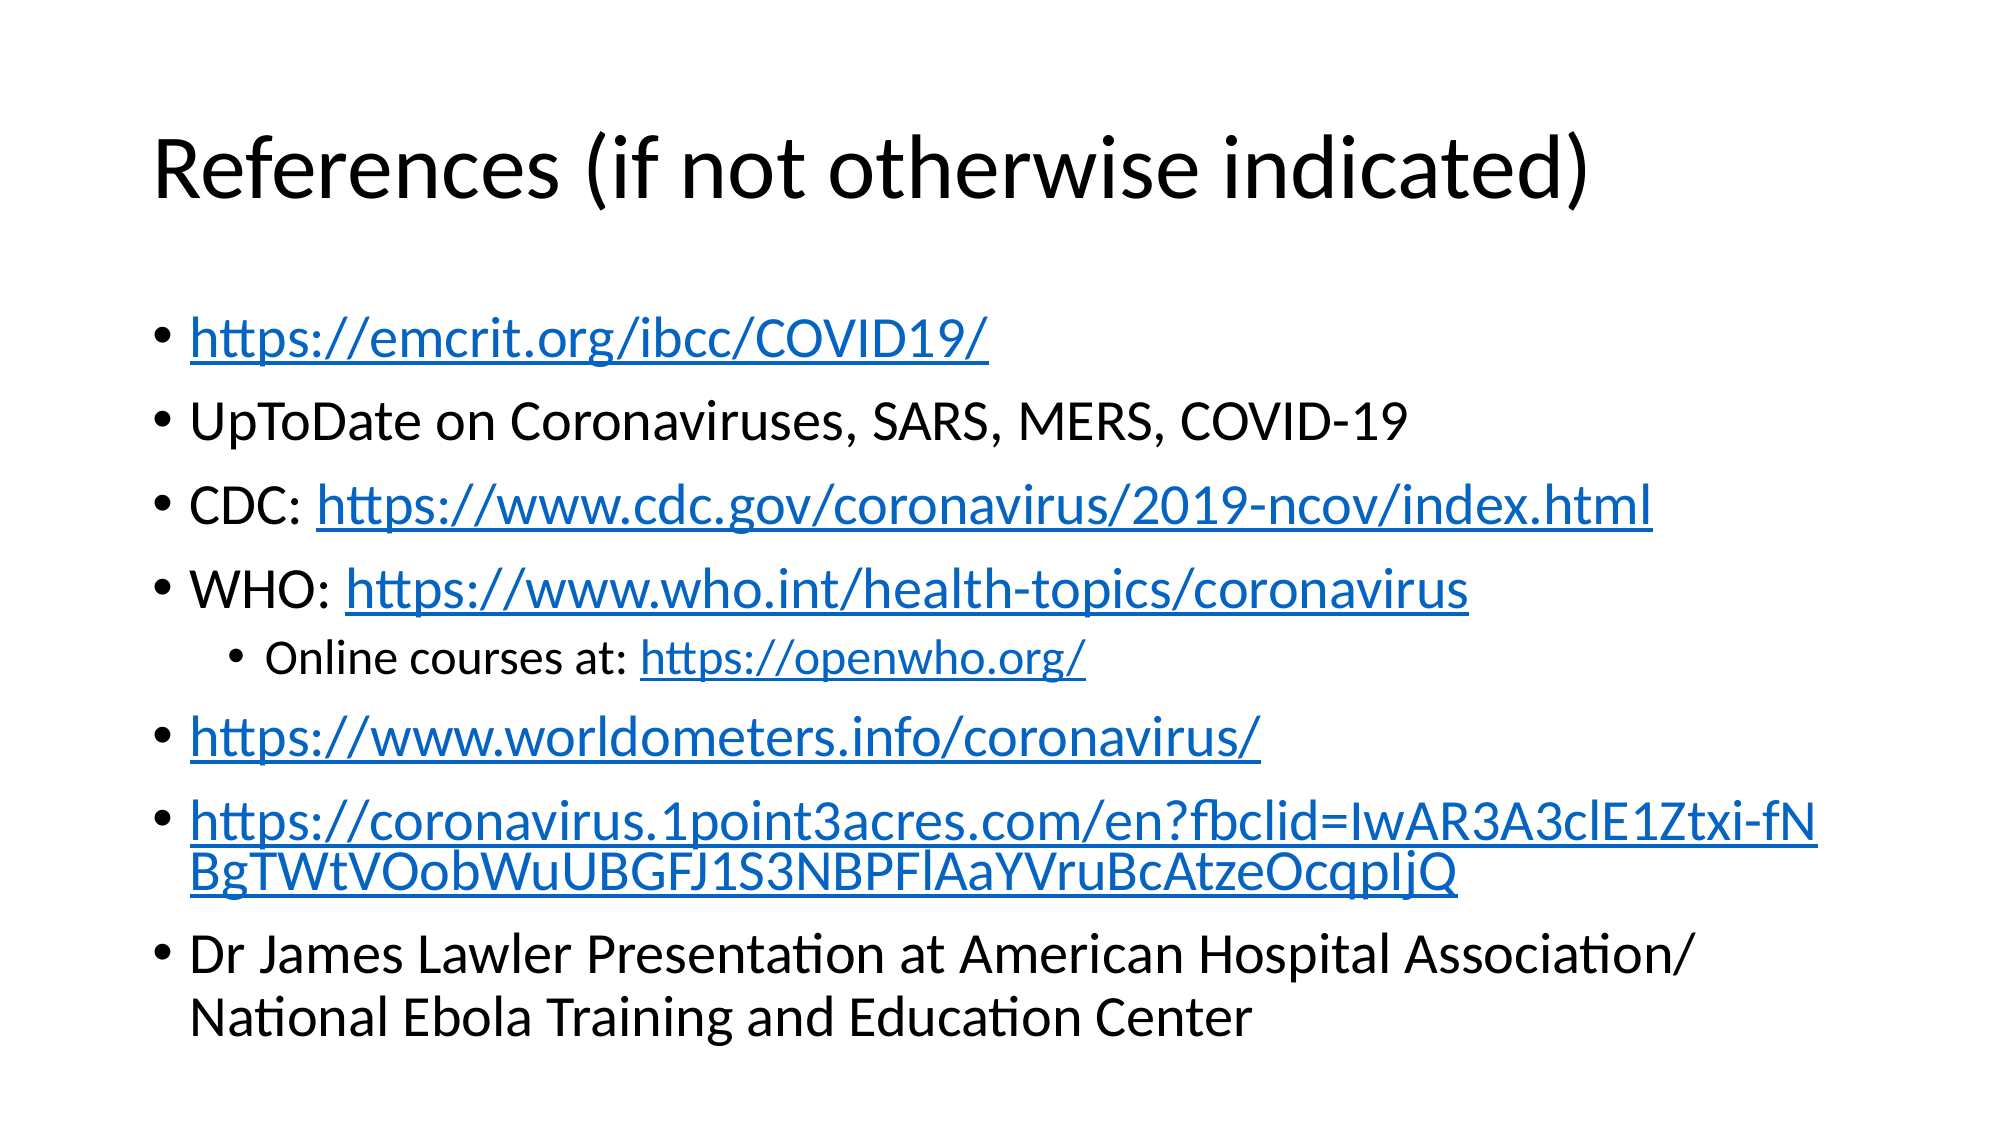

# References (if not otherwise indicated)
https://emcrit.org/ibcc/COVID19/
UpToDate on Coronaviruses, SARS, MERS, COVID-19
CDC: https://www.cdc.gov/coronavirus/2019-ncov/index.html
WHO: https://www.who.int/health-topics/coronavirus
Online courses at: https://openwho.org/
https://www.worldometers.info/coronavirus/
https://coronavirus.1point3acres.com/en?fbclid=IwAR3A3clE1Ztxi-fNBgTWtVOobWuUBGFJ1S3NBPFlAaYVruBcAtzeOcqpIjQ
Dr James Lawler Presentation at American Hospital Association/ National Ebola Training and Education Center